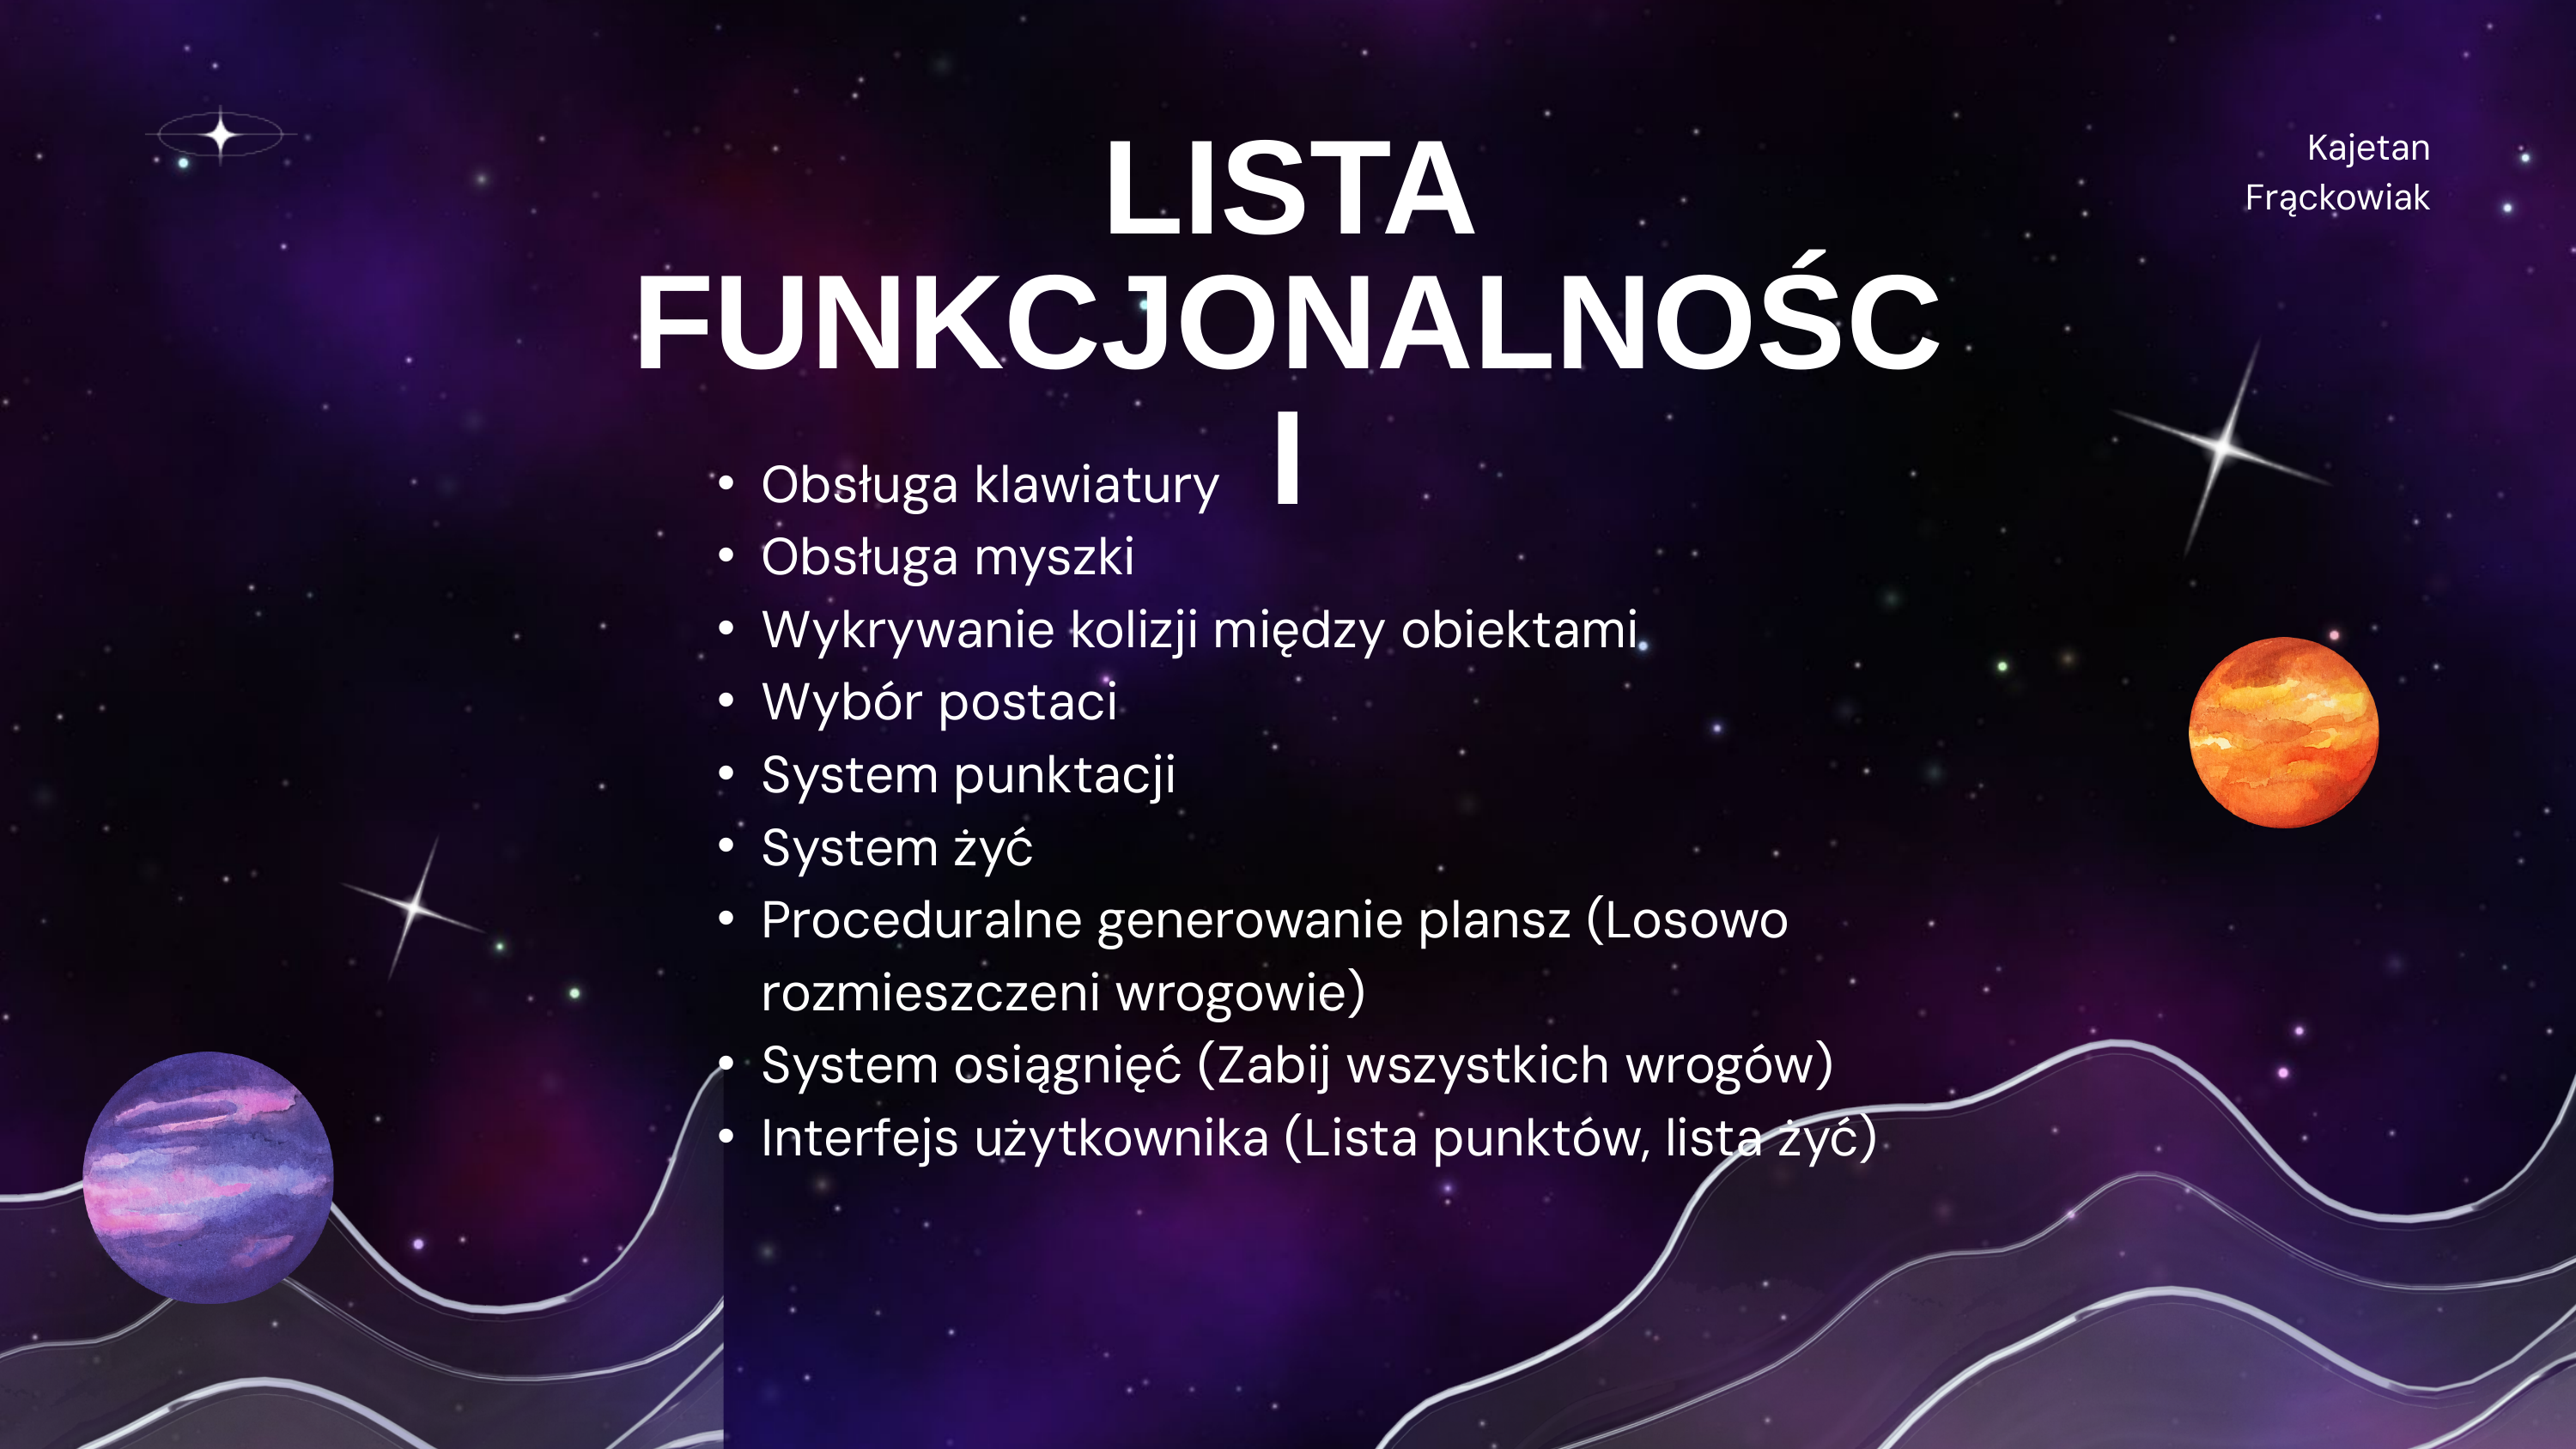

Kajetan Frąckowiak
LISTA FUNKCJONALNOŚCI

Obsługa klawiatury
Obsługa myszki
Wykrywanie kolizji między obiektami
Wybór postaci
System punktacji
System żyć
Proceduralne generowanie plansz (Losowo rozmieszczeni wrogowie)
System osiągnięć (Zabij wszystkich wrogów)
Interfejs użytkownika (Lista punktów, lista żyć)